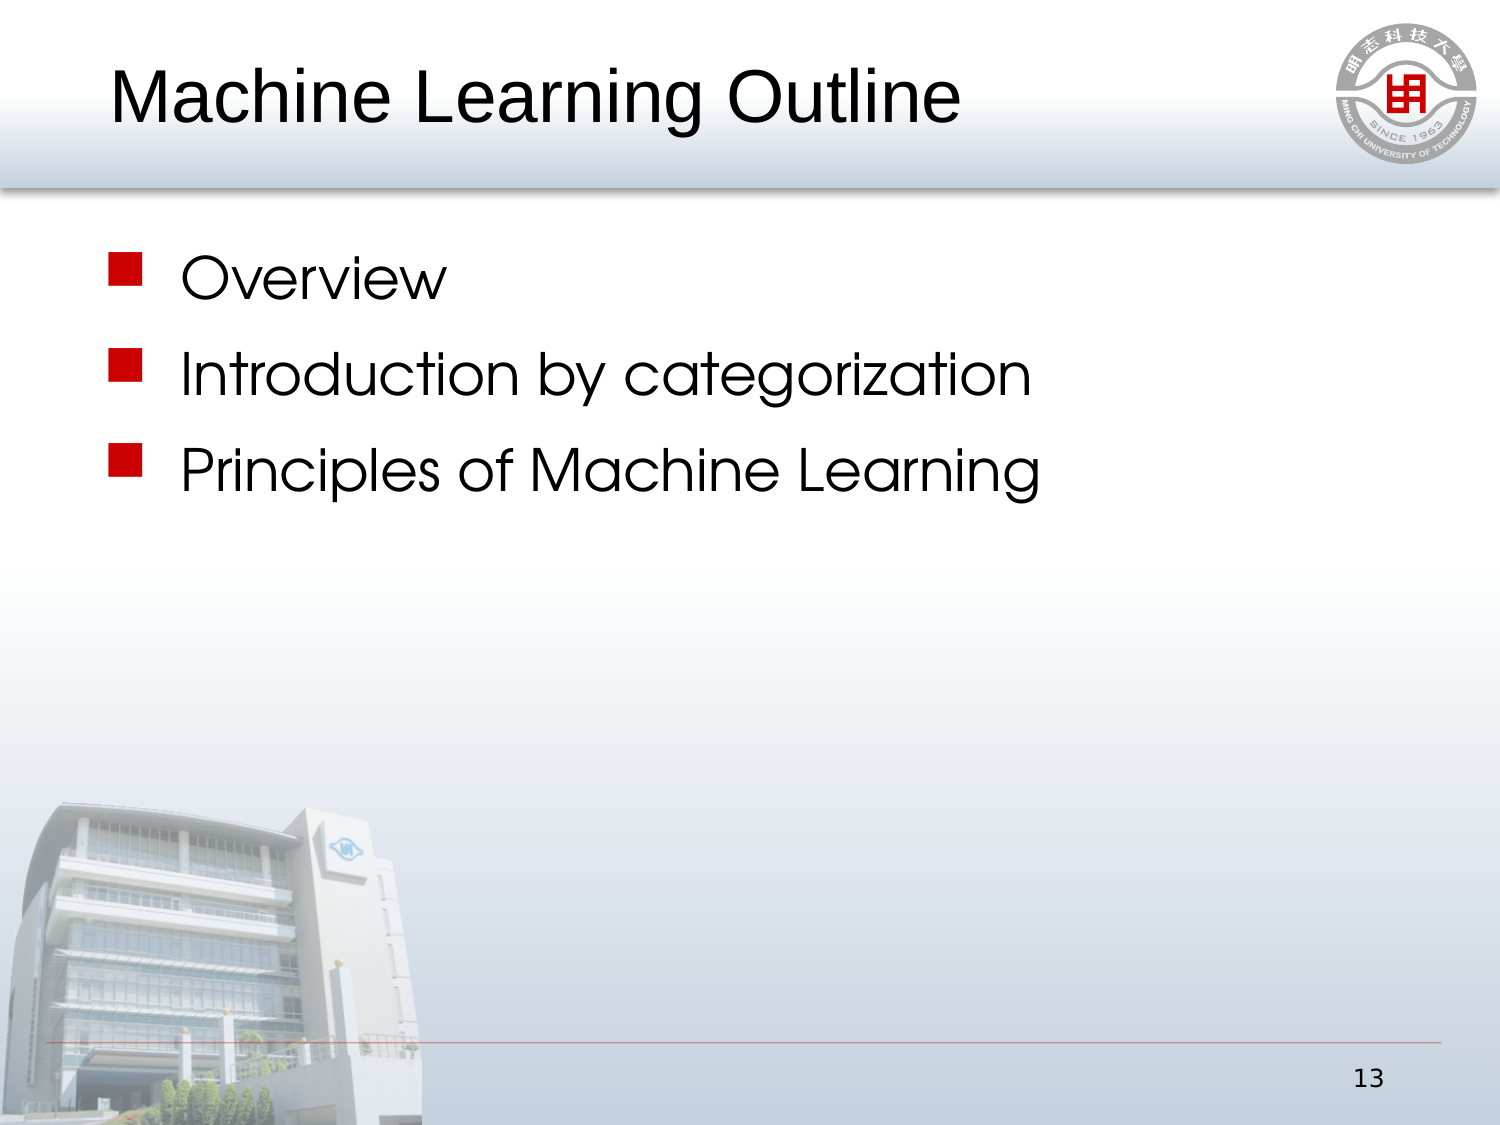

# Machine Learning Outline
Overview
Introduction by categorization
Principles of Machine Learning
13